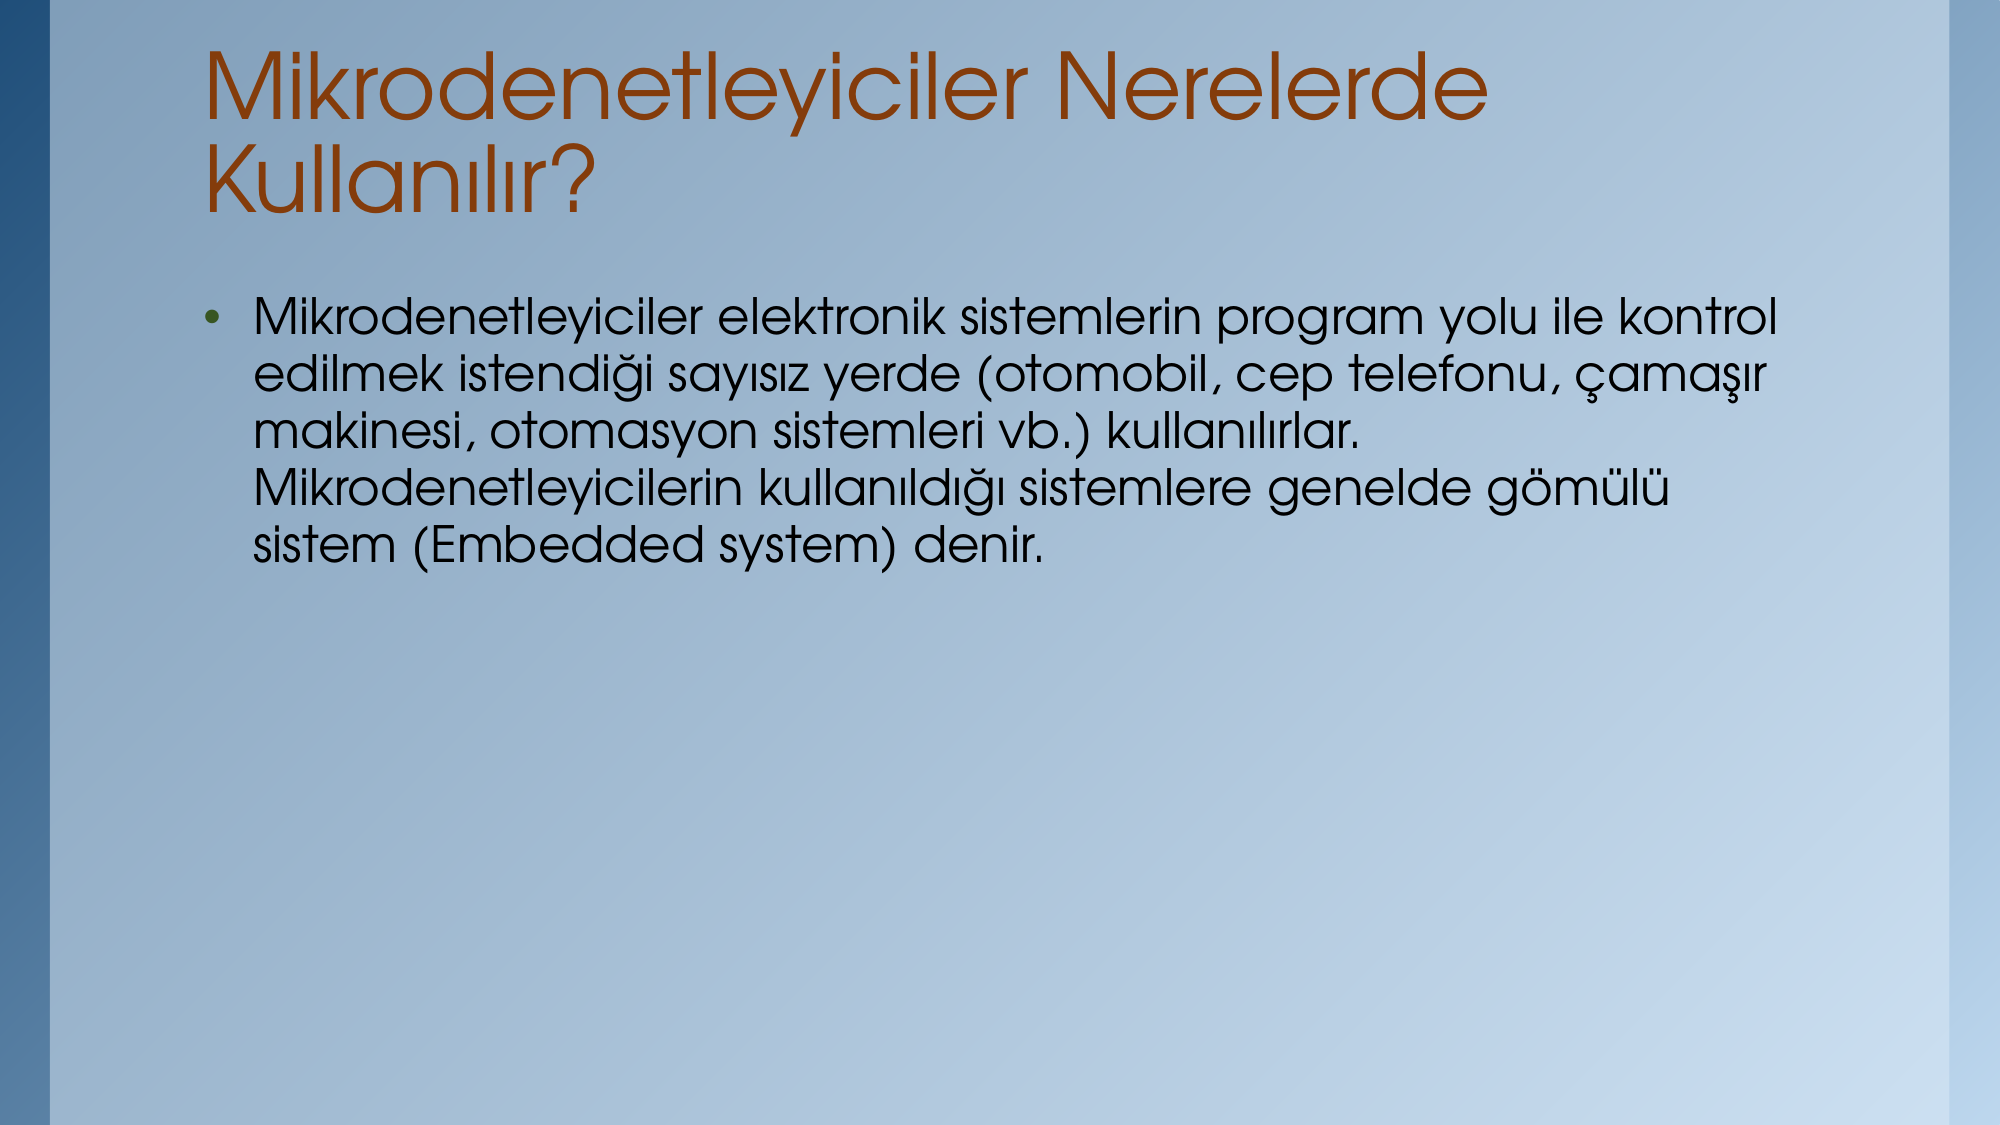

# Mikrodenetleyiciler Nerelerde Kullanılır?
Mikrodenetleyiciler elektronik sistemlerin program yolu ile kontrol edilmek istendiği sayısız yerde (otomobil, cep telefonu, çamaşır makinesi, otomasyon sistemleri vb.) kullanılırlar. Mikrodenetleyicilerin kullanıldığı sistemlere genelde gömülü sistem (Embedded system) denir.